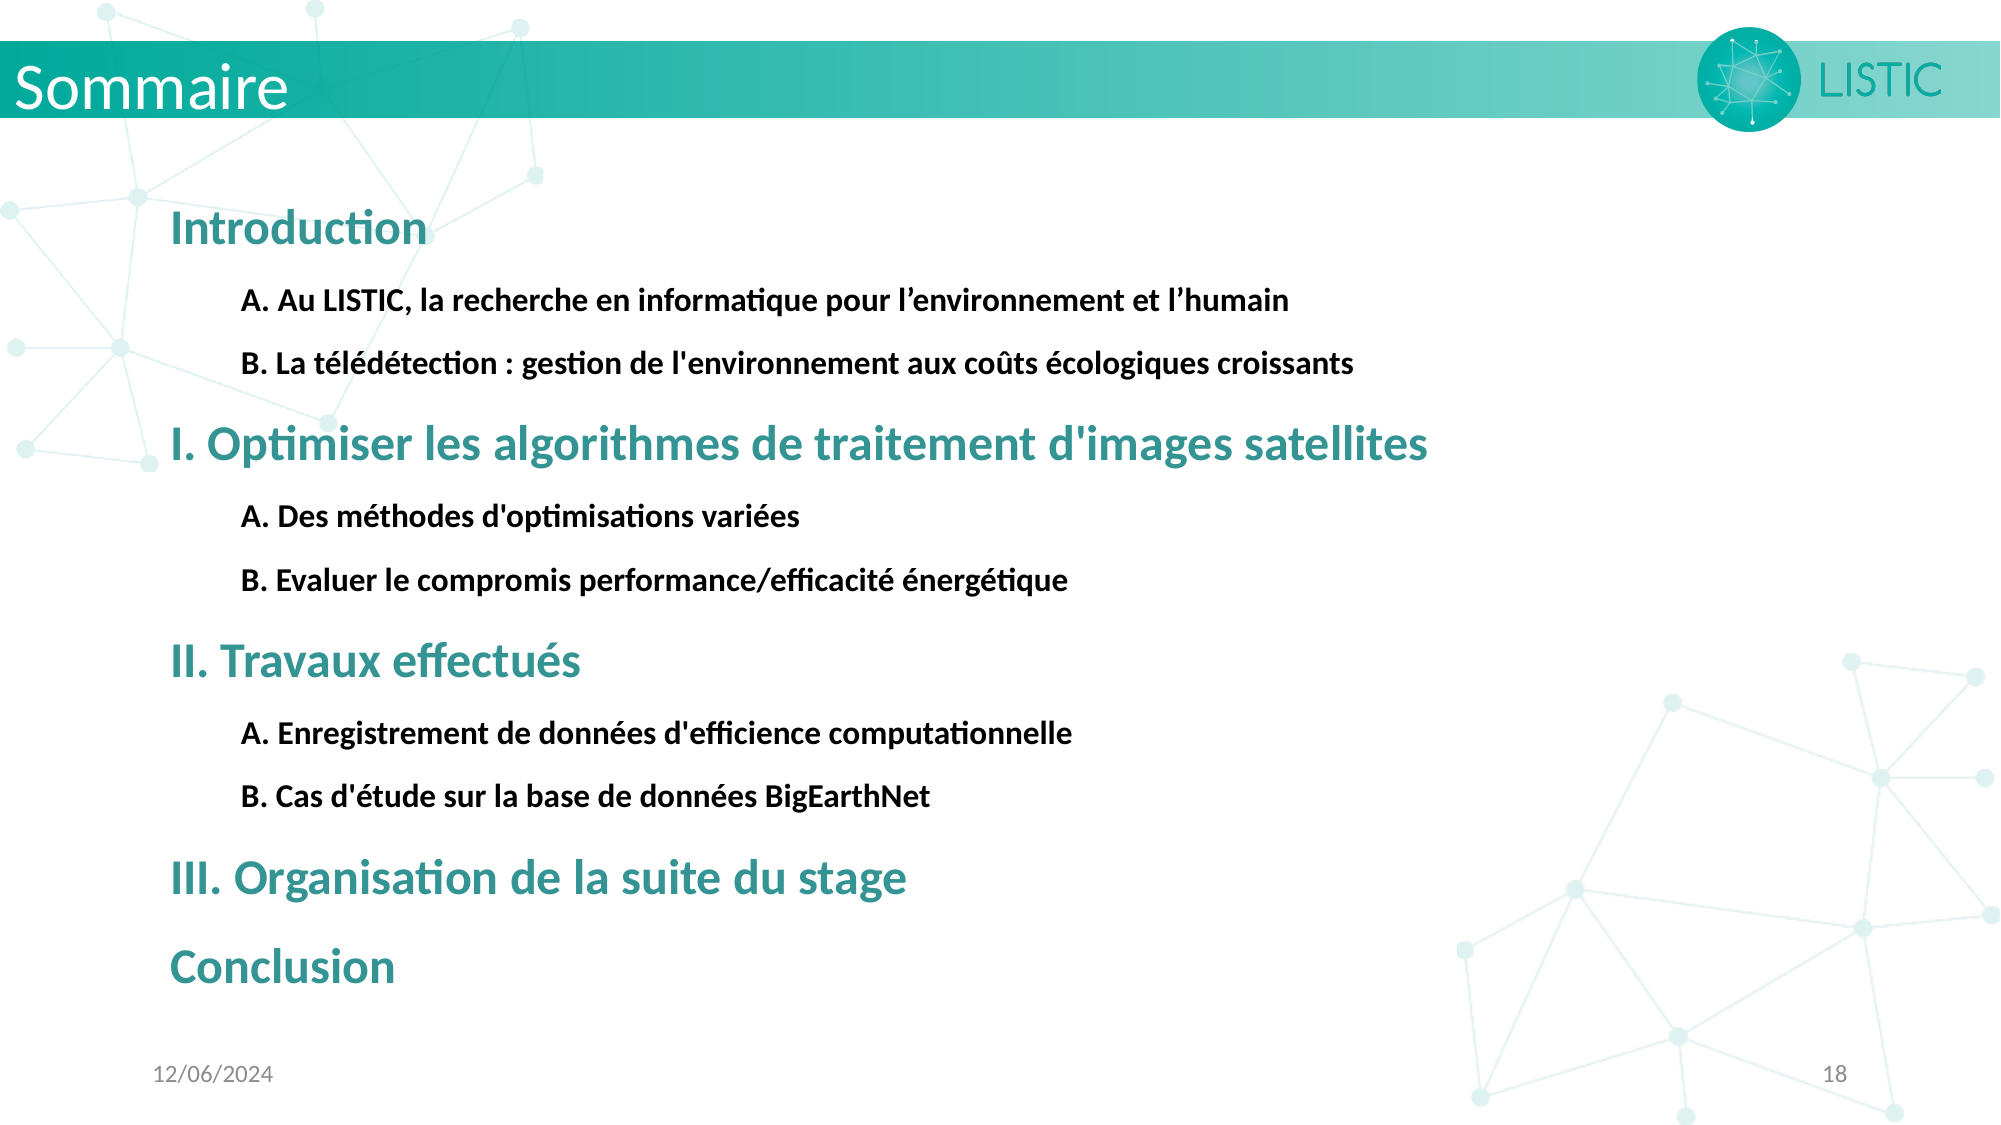

Sommaire
Introduction
A. Au LISTIC, la recherche en informatique pour l’environnement et l’humain
B. La télédétection : gestion de l'environnement aux coûts écologiques croissants
I. Optimiser les algorithmes de traitement d'images satellites
A. Des méthodes d'optimisations variées
B. Evaluer le compromis performance/efficacité énergétique
II. Travaux effectués
A. Enregistrement de données d'efficience computationnelle
B. Cas d'étude sur la base de données BigEarthNet
III. Organisation de la suite du stage
Conclusion
12/06/2024

18